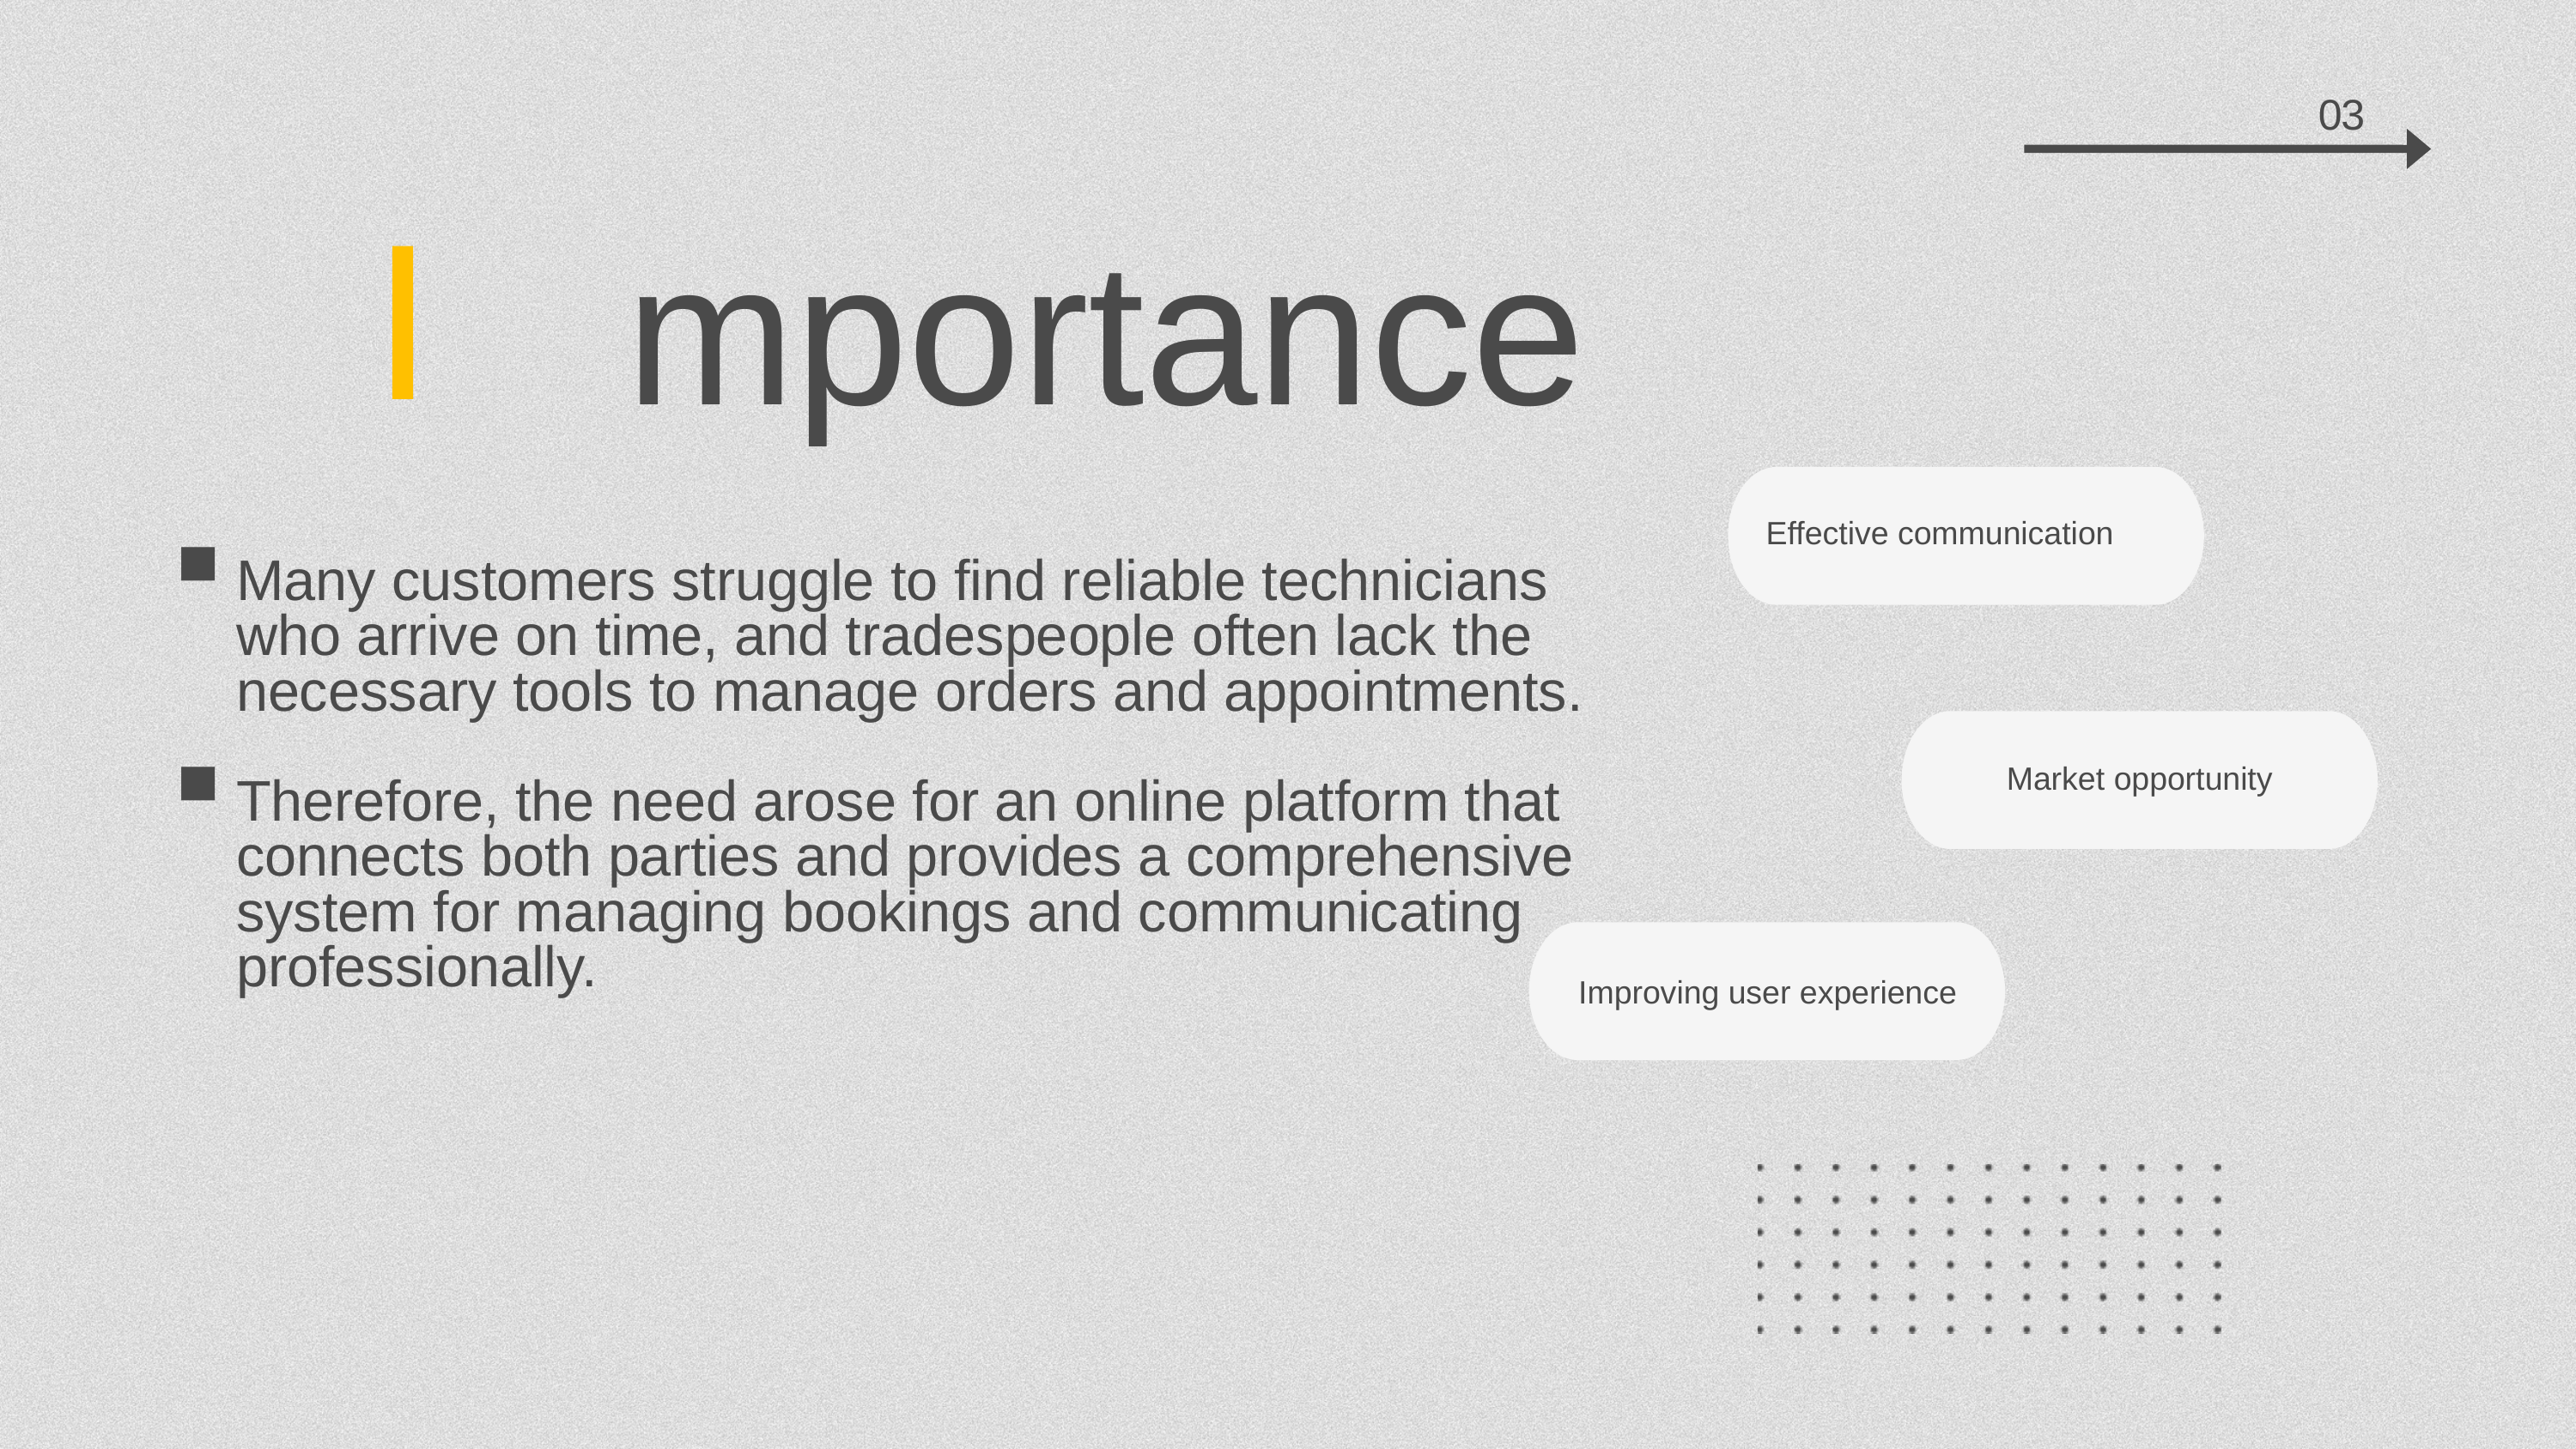

03

mportance
I

Effective communication
Many customers struggle to find reliable technicians who arrive on time, and tradespeople often lack the necessary tools to manage orders and appointments.

Therefore, the need arose for an online platform that connects both parties and provides a comprehensive system for managing bookings and communicating professionally.

Market opportunity

Improving user experience